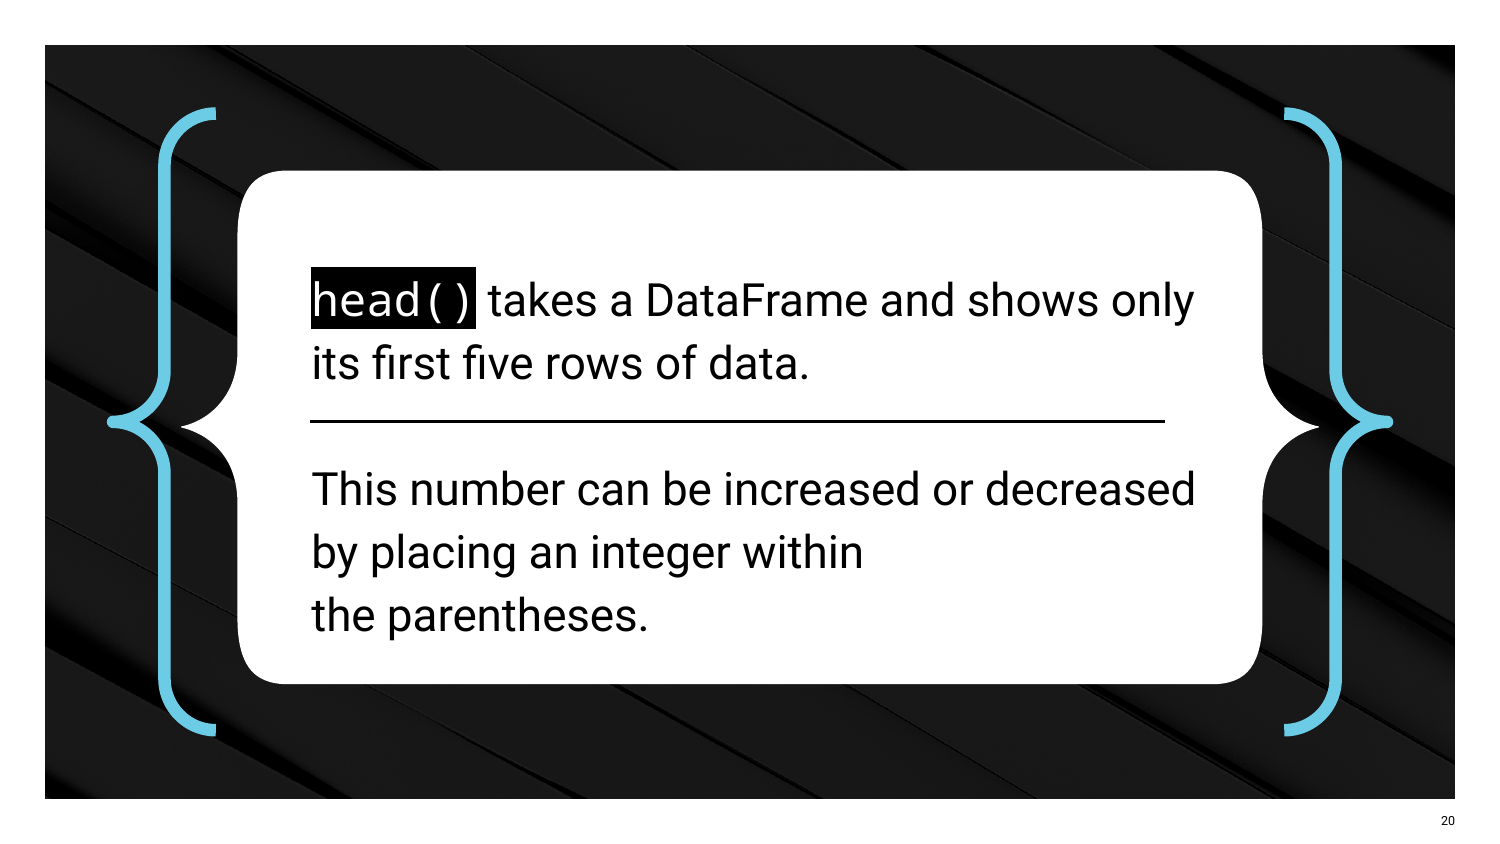

head() takes a DataFrame and shows only its first five rows of data.

This number can be increased or decreased by placing an integer within
the parentheses.